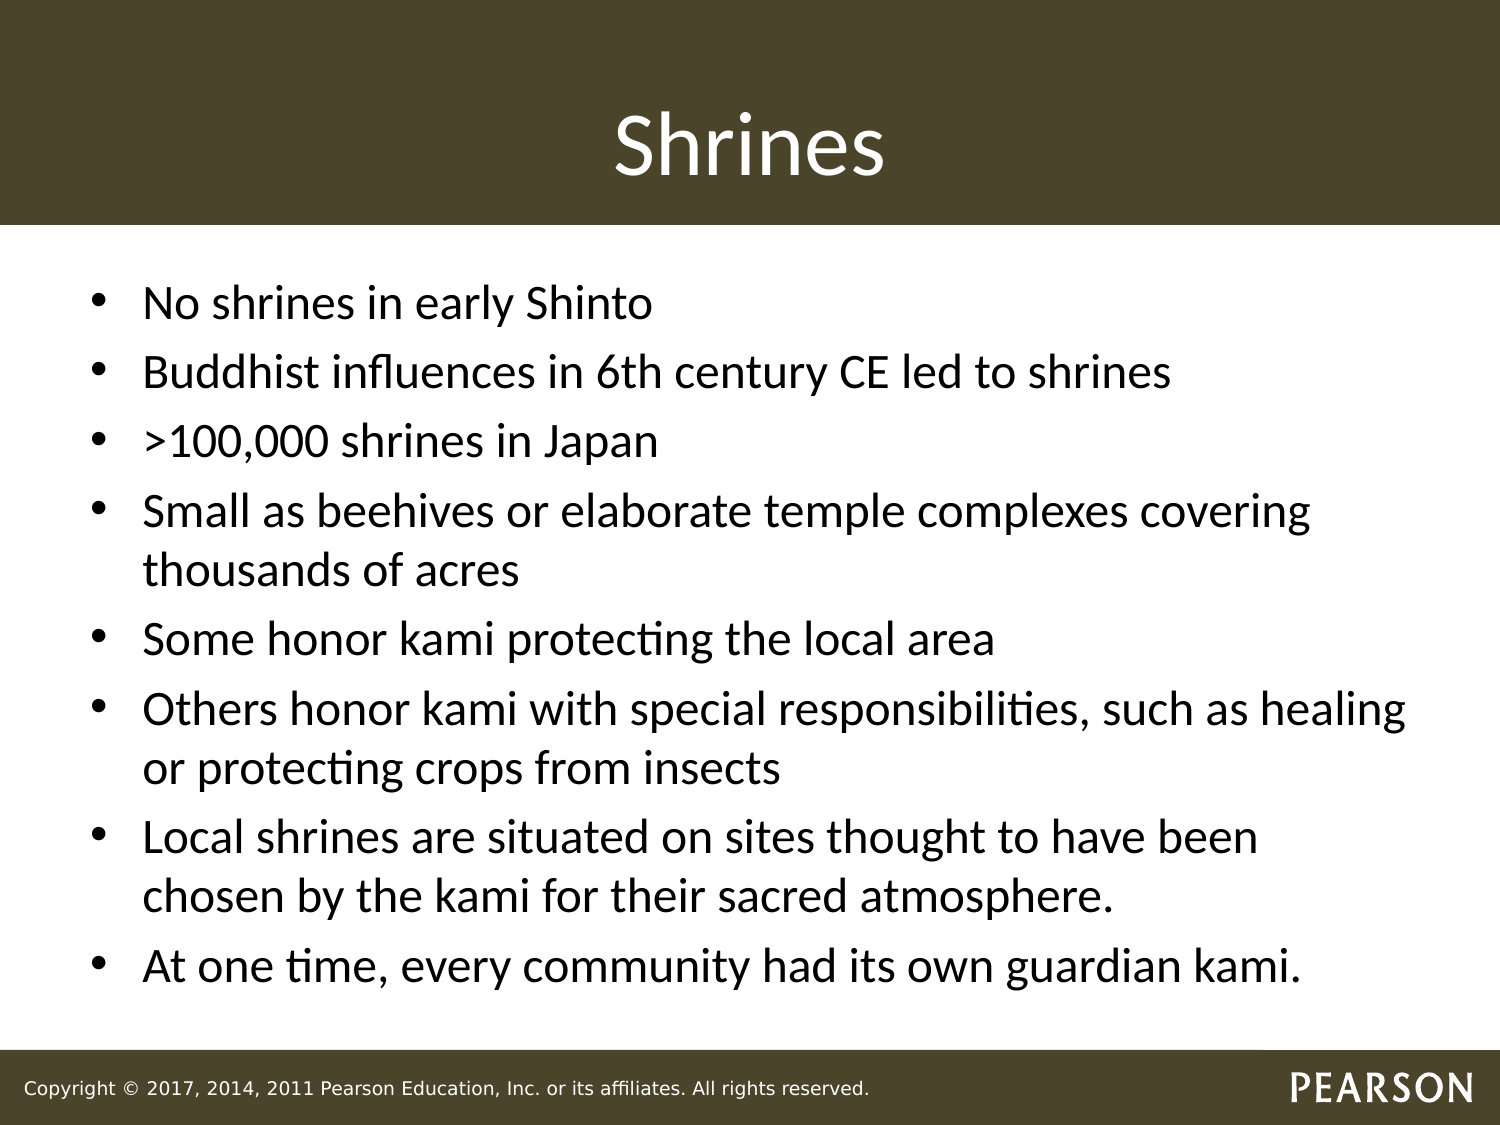

# Shrines
No shrines in early Shinto
Buddhist influences in 6th century CE led to shrines
>100,000 shrines in Japan
Small as beehives or elaborate temple complexes covering thousands of acres
Some honor kami protecting the local area
Others honor kami with special responsibilities, such as healing or protecting crops from insects
Local shrines are situated on sites thought to have been chosen by the kami for their sacred atmosphere.
At one time, every community had its own guardian kami.